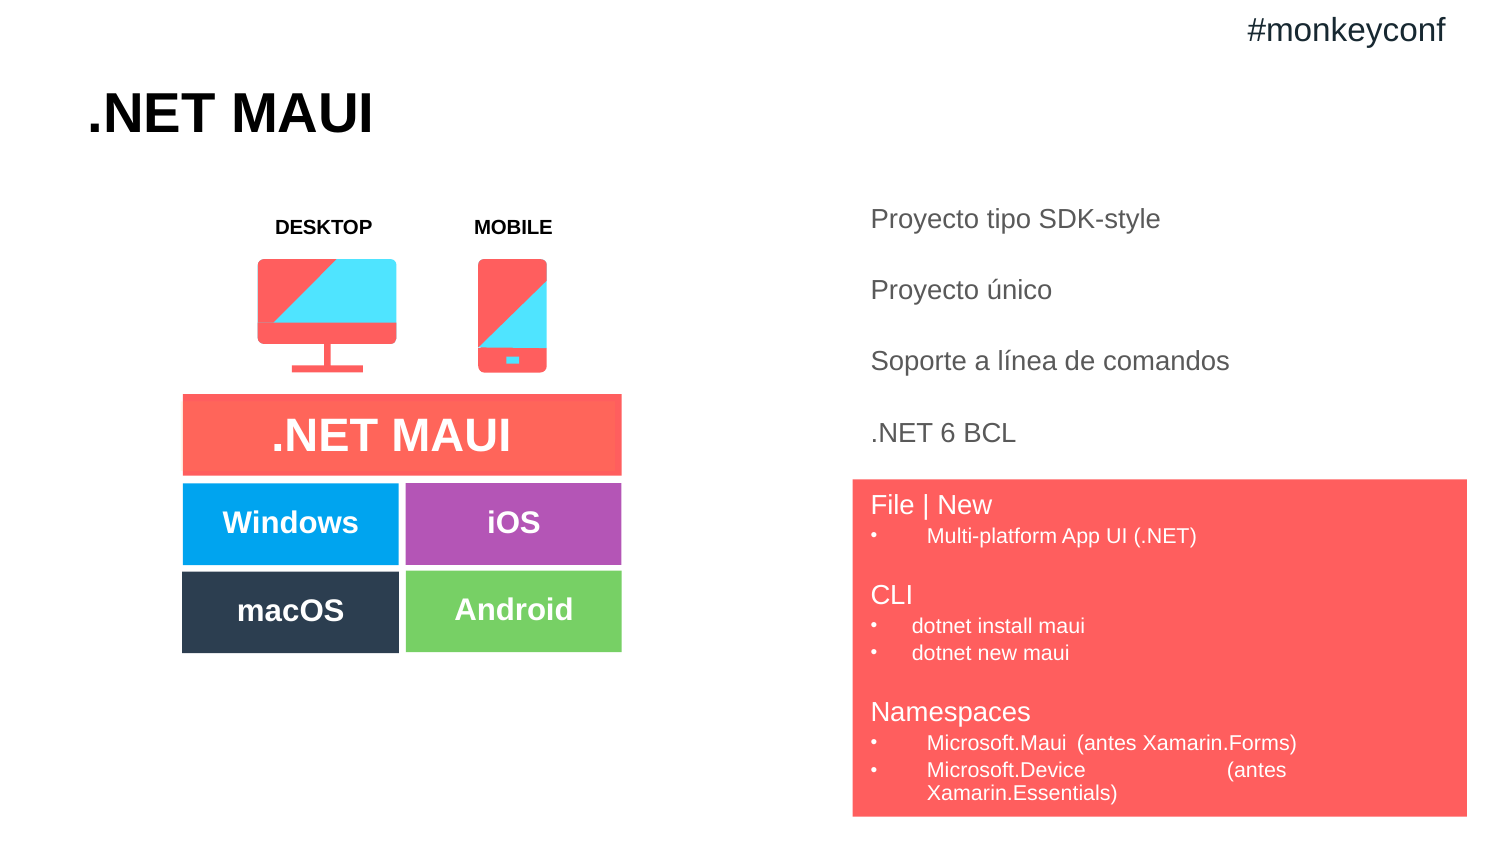

#monkeyconf
# .NET MAUI
Proyecto tipo SDK-style
Proyecto único
Soporte a línea de comandos
.NET 6 BCL
Multi-paradigm
XAML markup & C# UI supported

DESKTOP
MOBILE

.NET MAUI
File | New
Multi-platform App UI (.NET)

CLI
dotnet install maui
dotnet new maui

Namespaces
Microsoft.Maui 	(antes Xamarin.Forms)
Microsoft.Device 	(antes Xamarin.Essentials)

iOS

Windows

Android

macOS